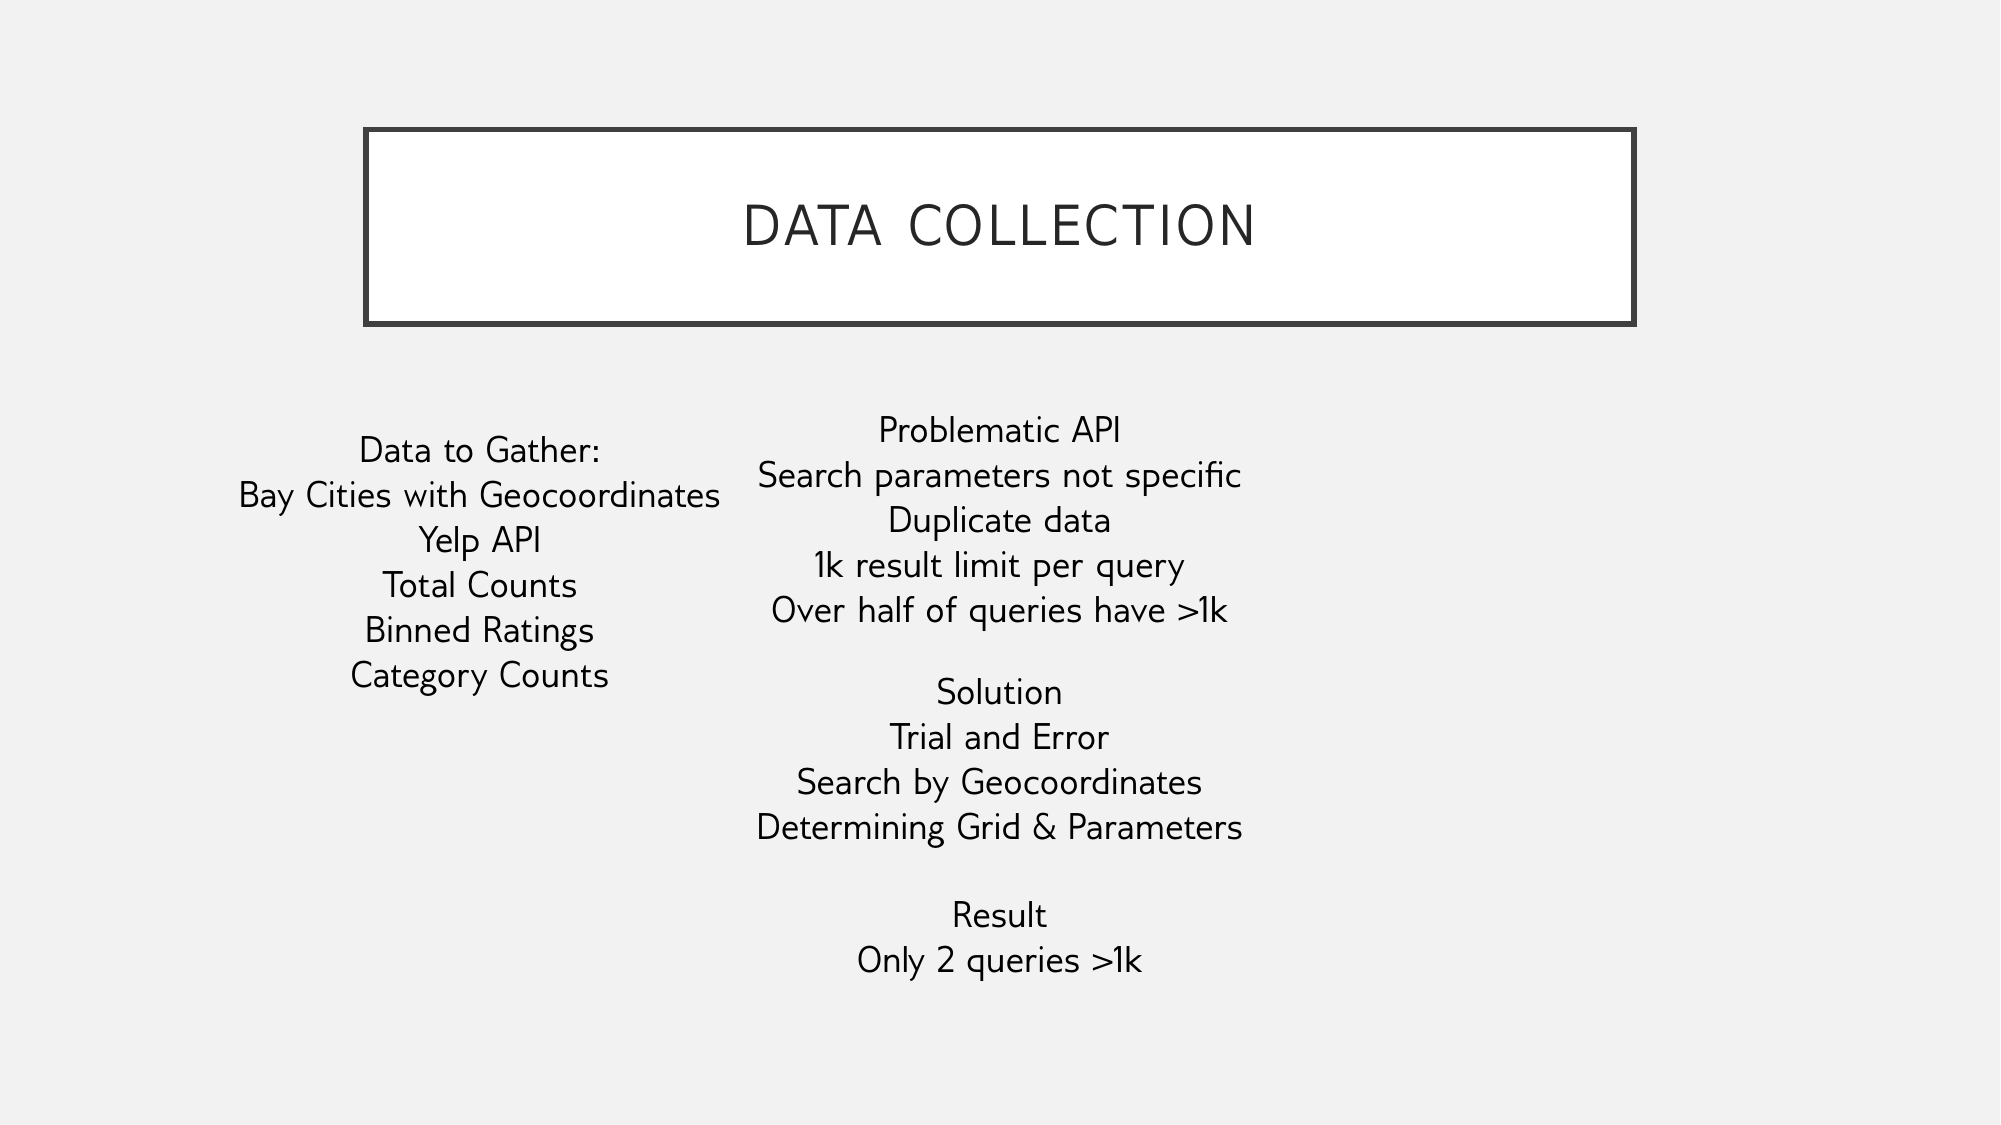

# Data collection
Problematic API
Search parameters not specific
Duplicate data
1k result limit per query
Over half of queries have >1k
Data to Gather:
Bay Cities with Geocoordinates
Yelp API
Total Counts
Binned Ratings
Category Counts

Solution
Trial and Error
Search by Geocoordinates
Determining Grid & Parameters

Result
Only 2 queries >1k